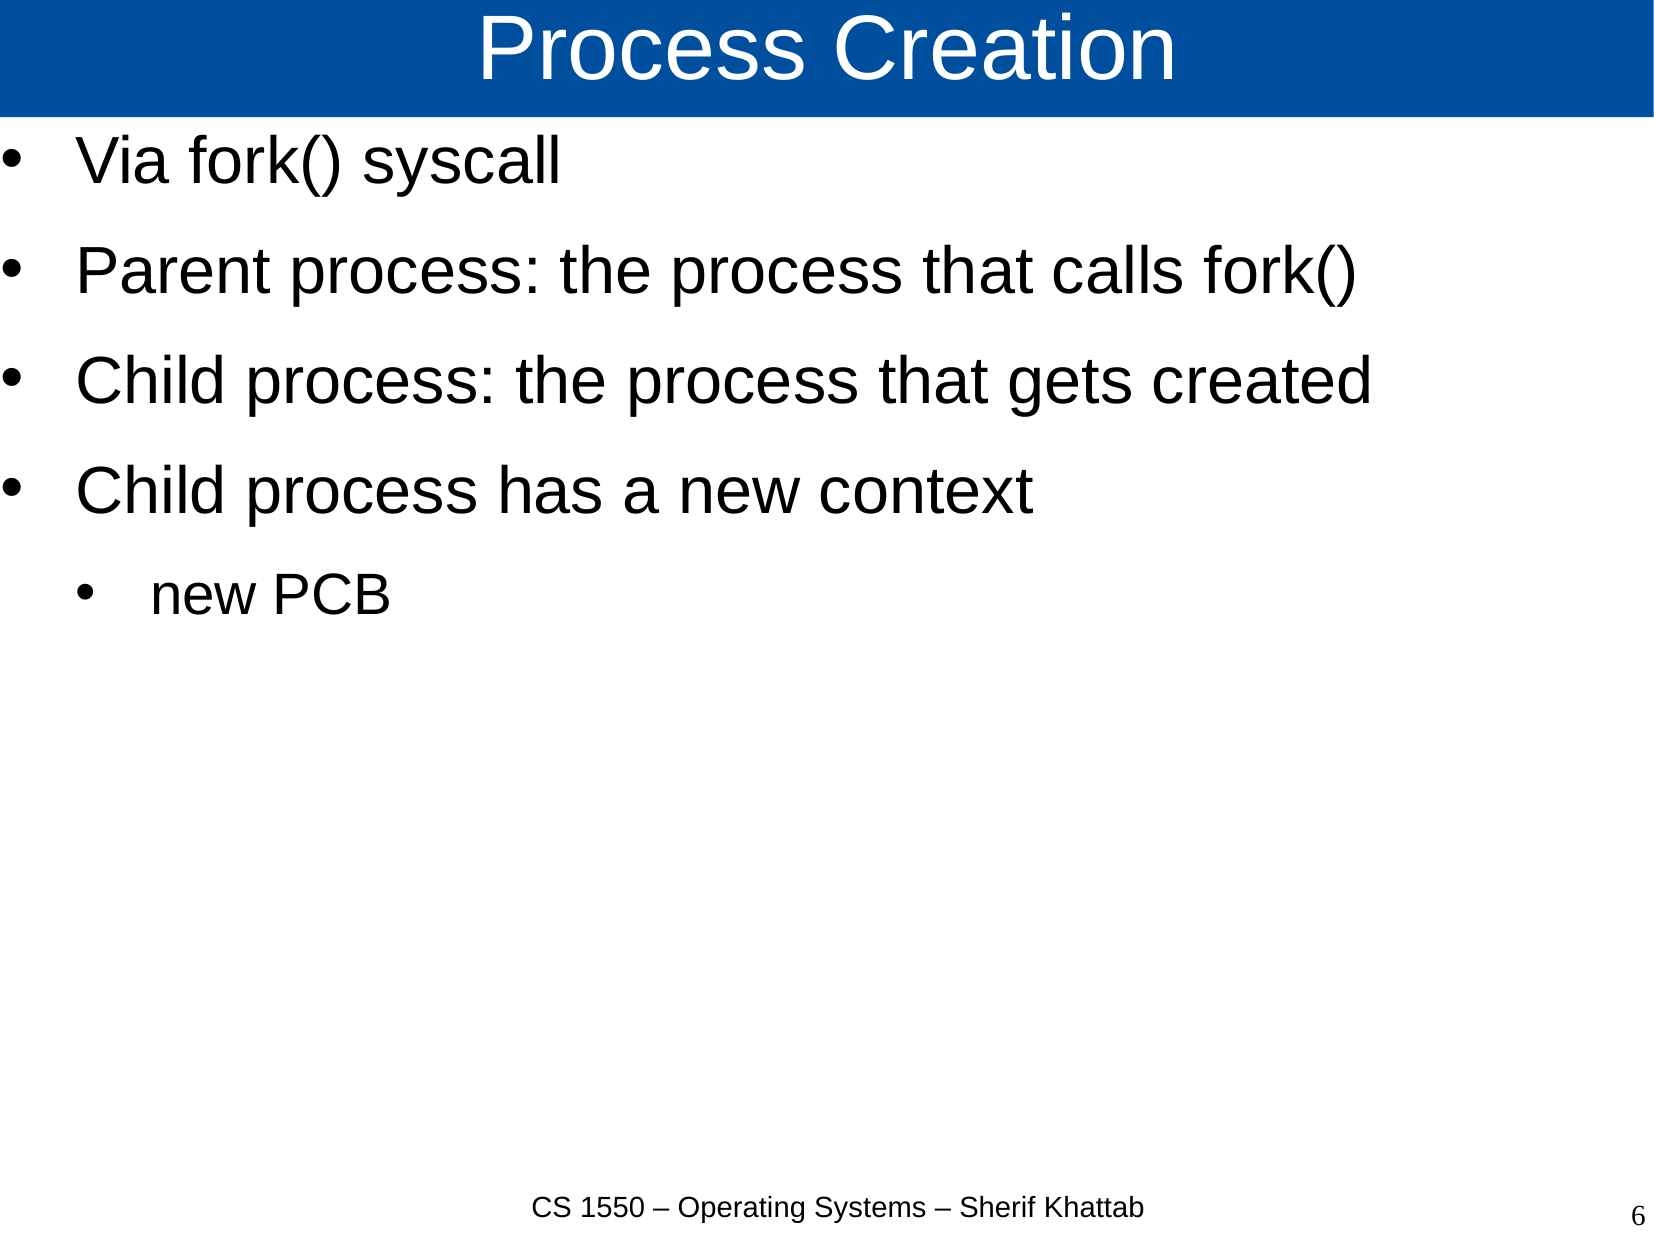

# Process Creation
Via fork() syscall
Parent process: the process that calls fork()
Child process: the process that gets created
Child process has a new context
new PCB
CS 1550 – Operating Systems – Sherif Khattab
6